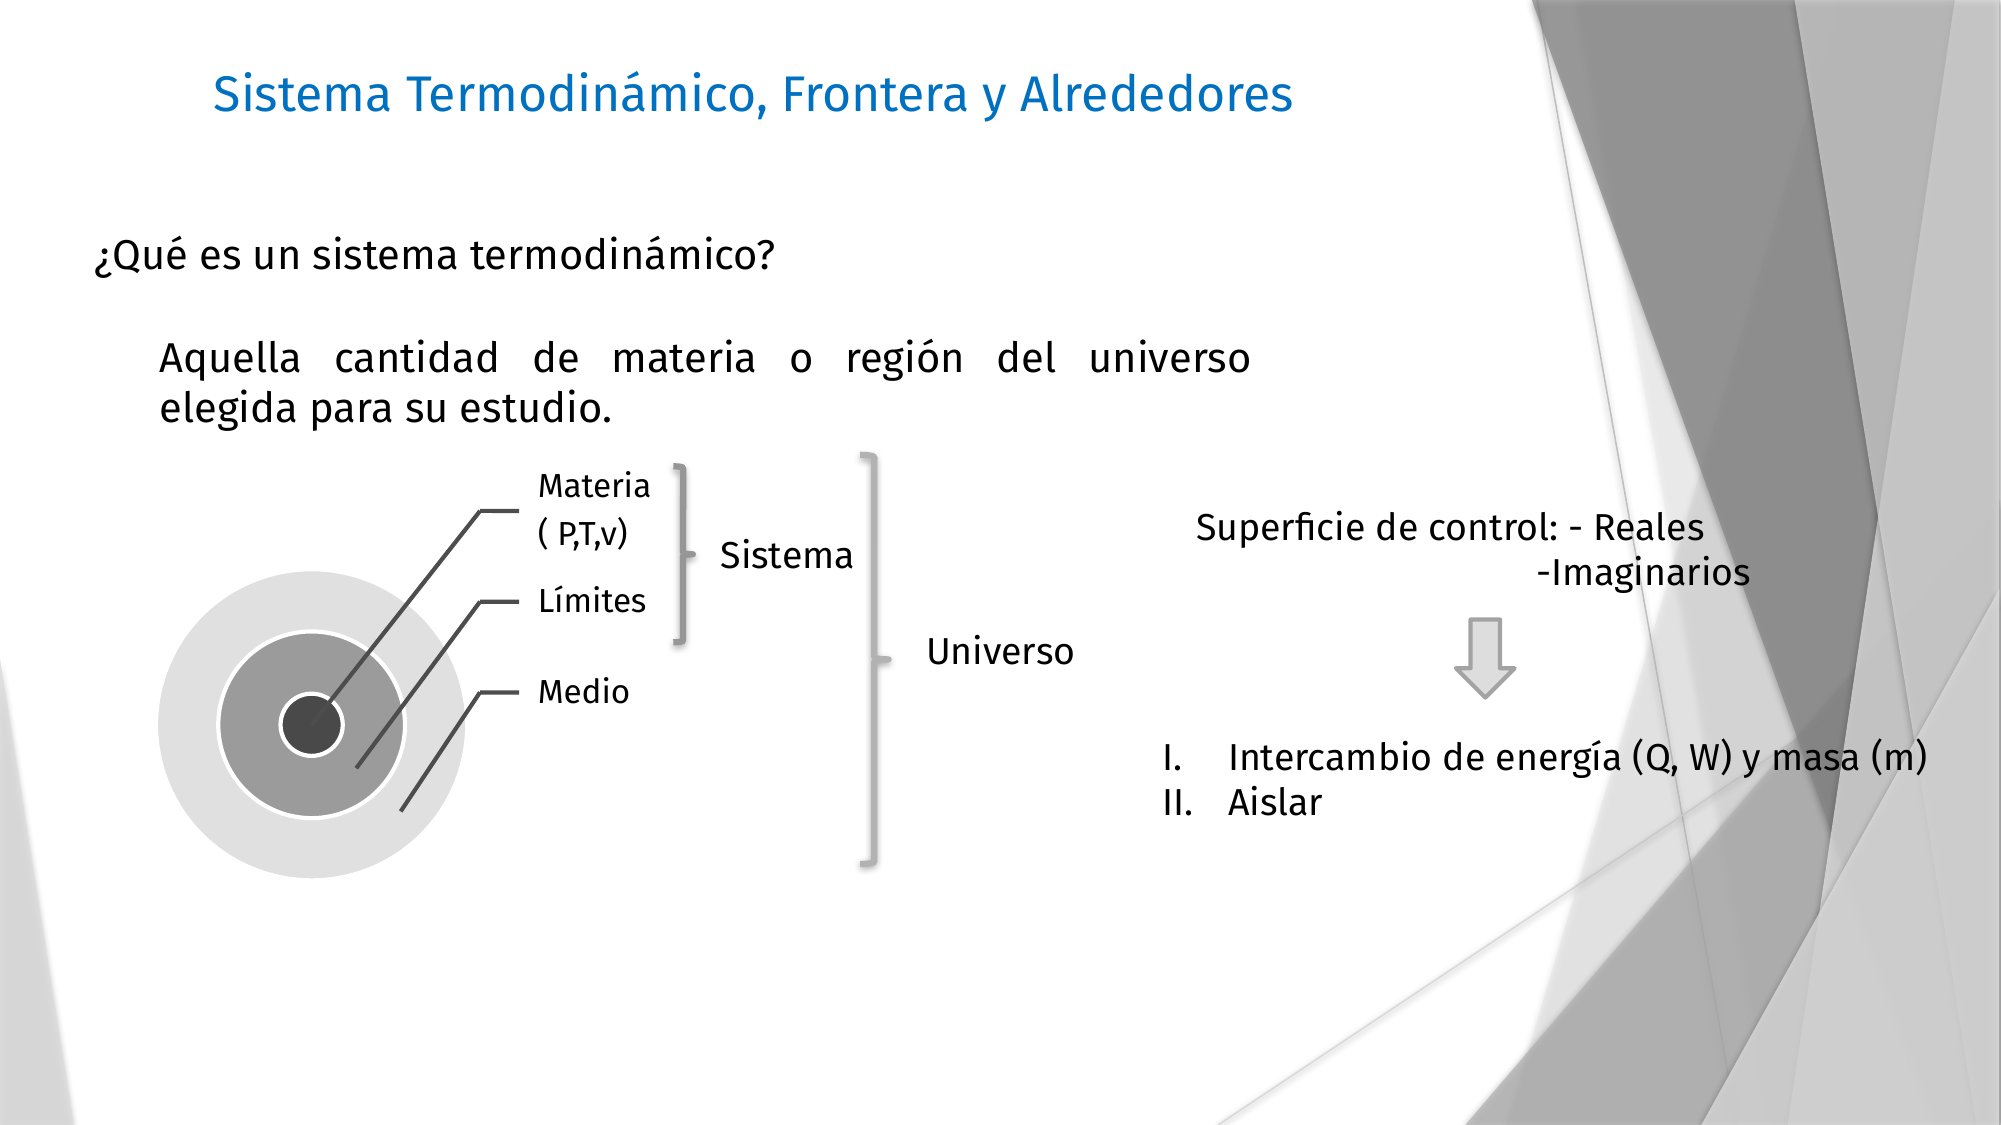

Sistema Termodinámico, Frontera y Alrededores
¿Qué es un sistema termodinámico?
Aquella cantidad de materia o región del universo elegida para su estudio.

Universo
Materia
( P,T,v)
Límites
Medio

Sistema
Superficie de control: - Reales
                                  -Imaginarios

Intercambio de energía (Q, W) y masa (m)
Aislar